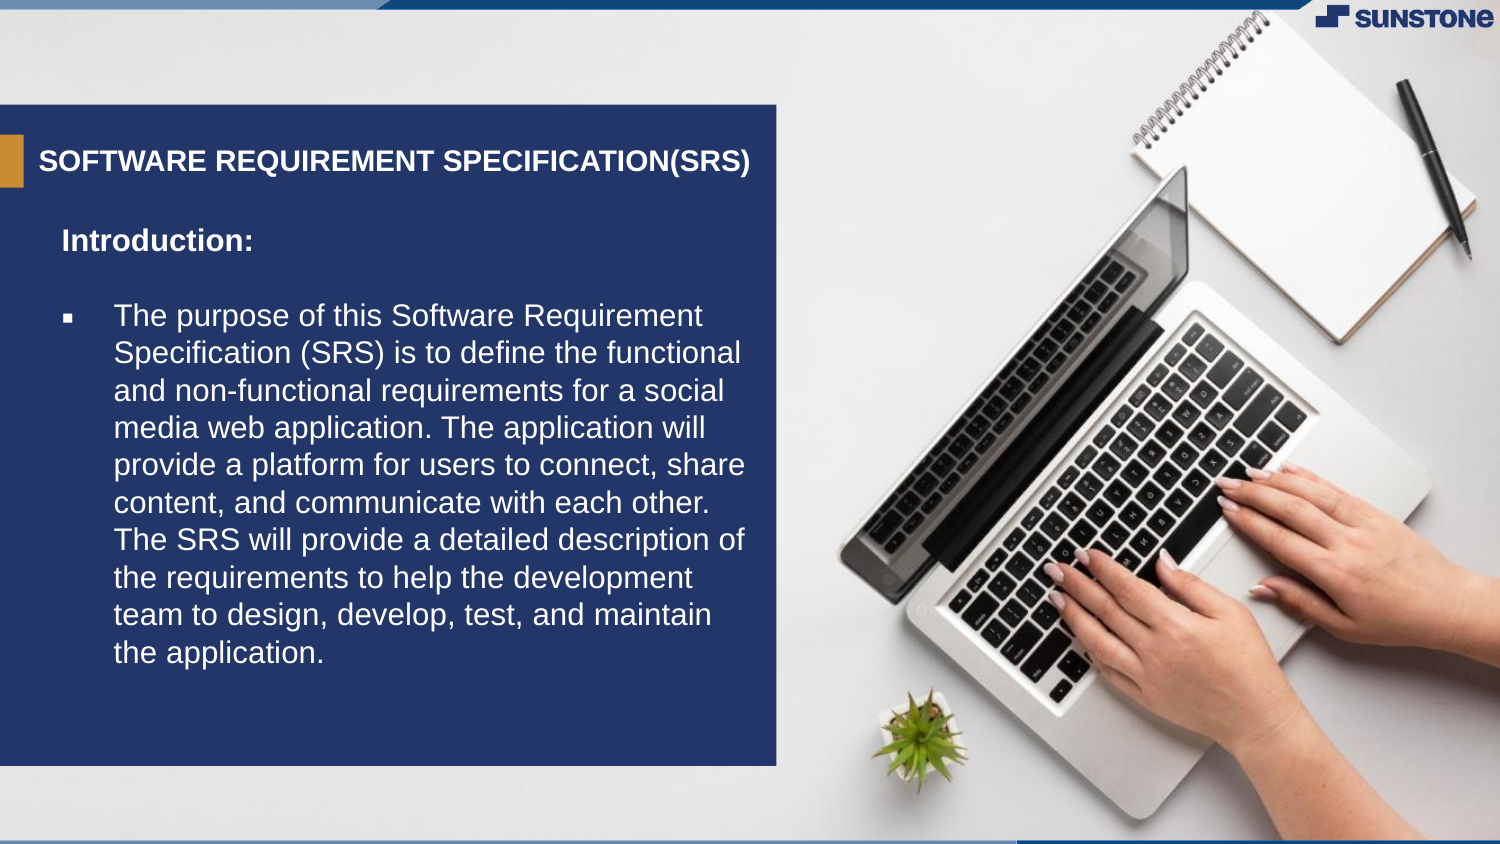

# SOFTWARE REQUIREMENT SPECIFICATION(SRS)
Introduction:

The purpose of this Software Requirement Specification (SRS) is to define the functional and non-functional requirements for a social media web application. The application will provide a platform for users to connect, share content, and communicate with each other. The SRS will provide a detailed description of the requirements to help the development team to design, develop, test, and maintain the application.